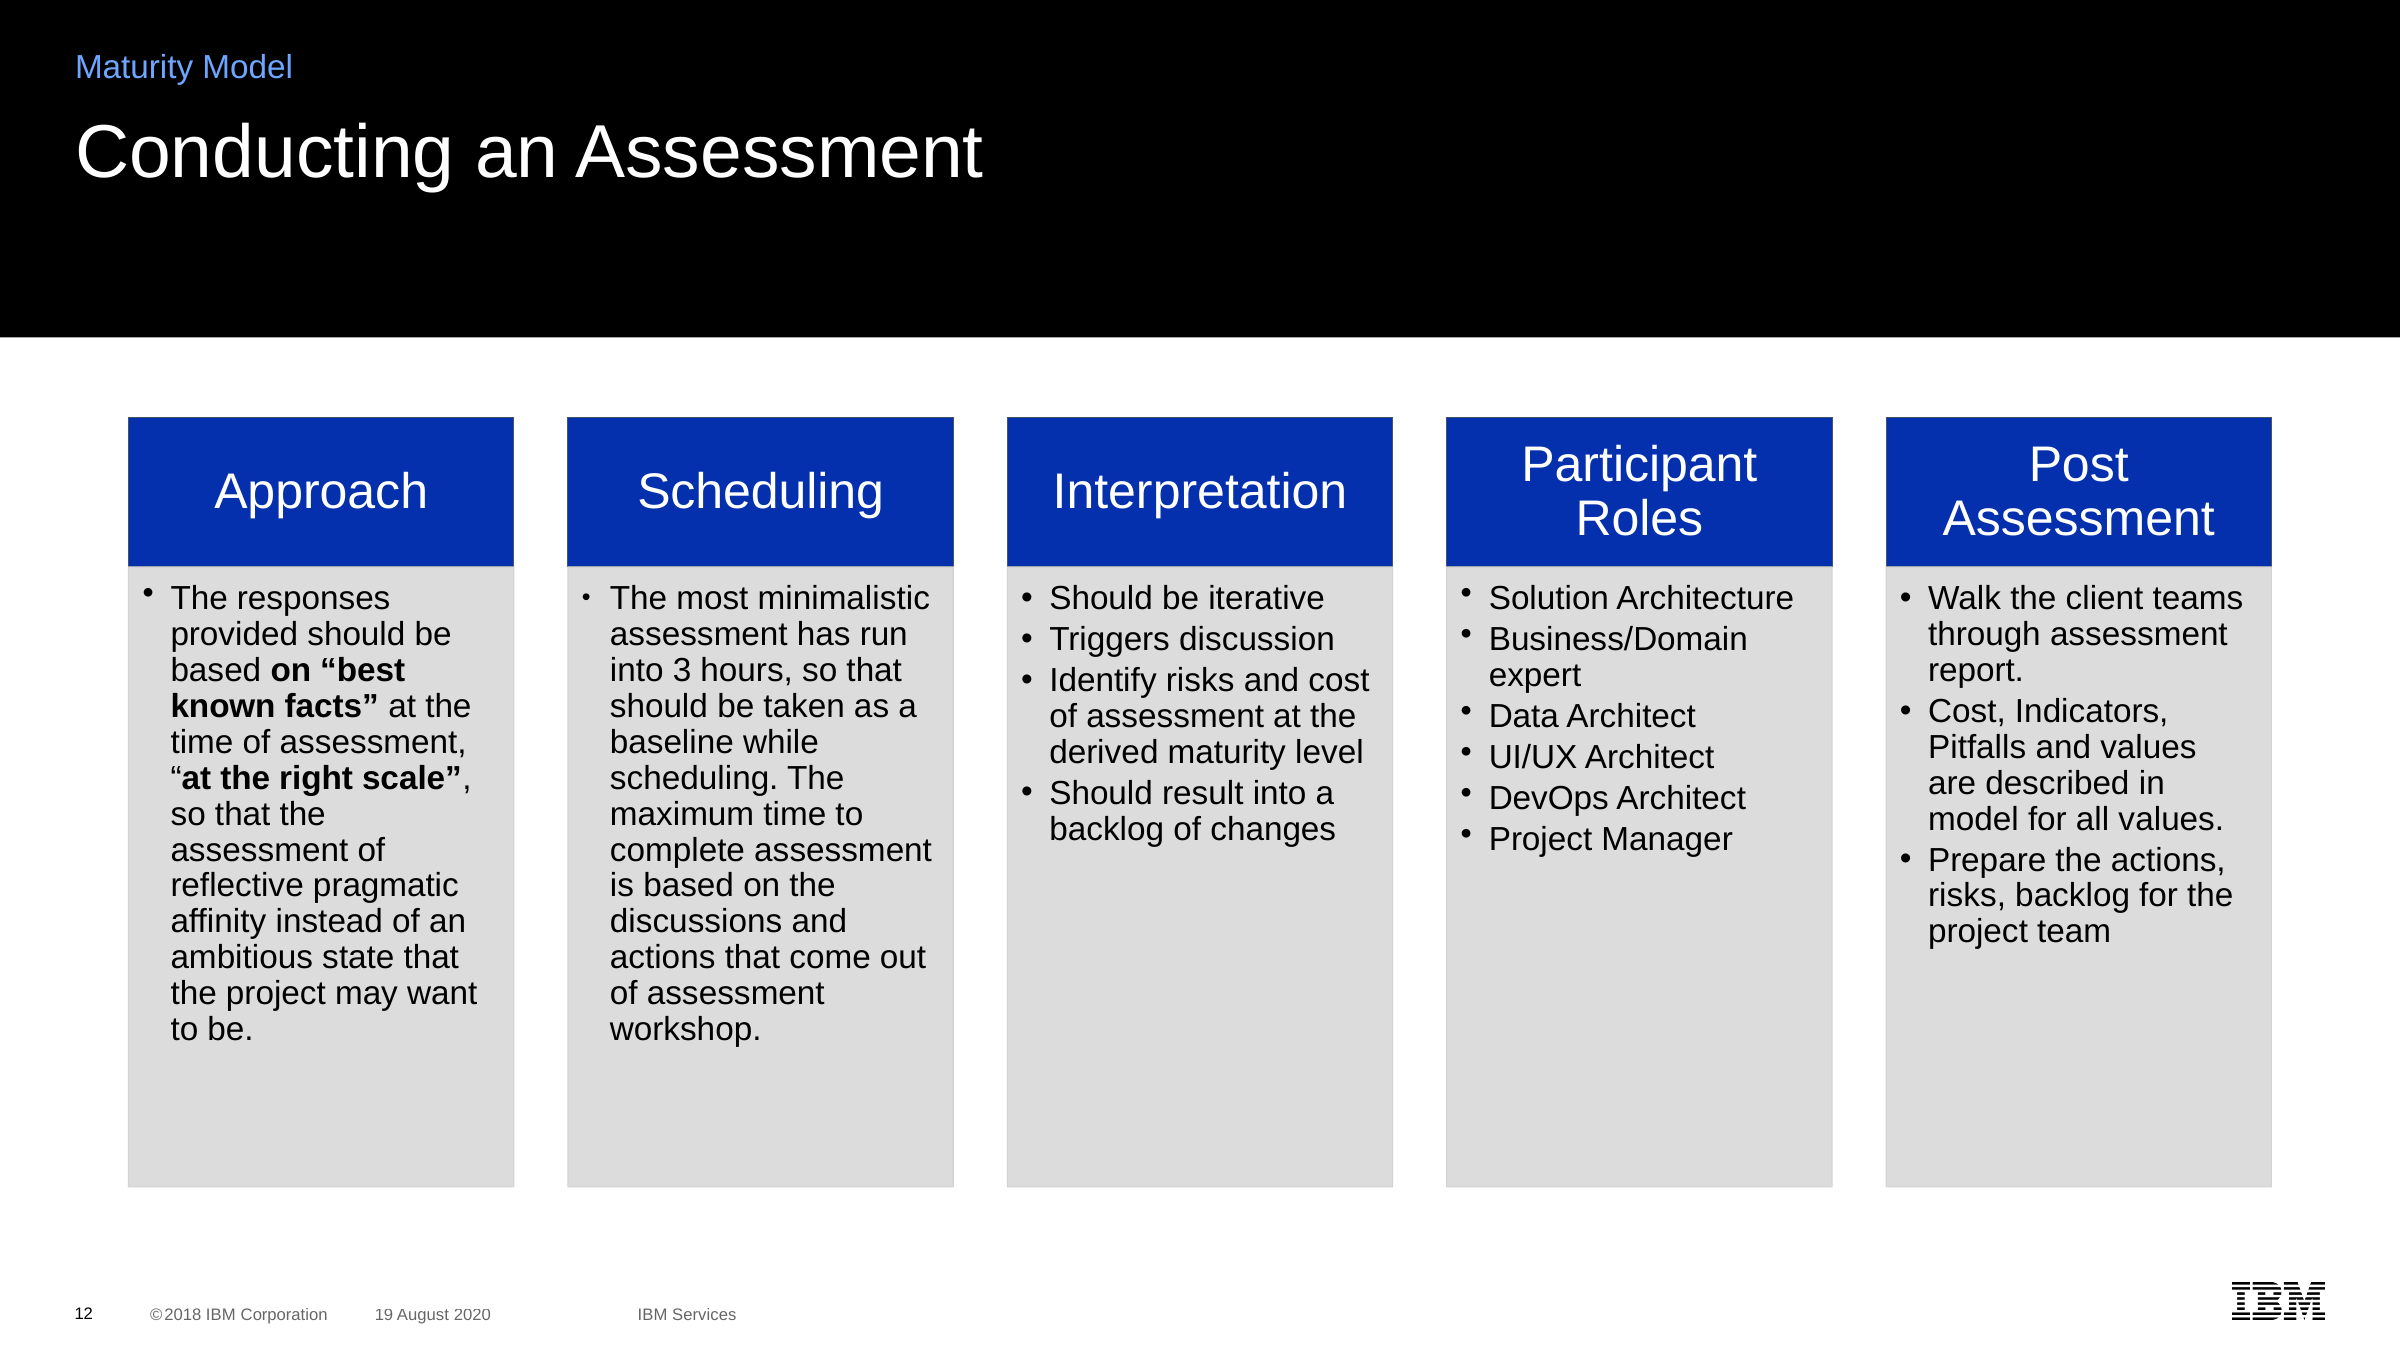

Maturity Model
# Conducting an Assessment
Approach
The responses provided should be based on “best known facts” at the time of assessment, “at the right scale”, so that the assessment of reflective pragmatic affinity instead of an ambitious state that the project may want to be.
Scheduling
The most minimalistic assessment has run into 3 hours, so that should be taken as a baseline while scheduling. The maximum time to complete assessment is based on the discussions and actions that come out of assessment workshop.
Interpretation
Should be iterative
Triggers discussion
Identify risks and cost of assessment at the derived maturity level
Should result into a backlog of changes
Participant Roles
Solution Architecture
Business/Domain expert
Data Architect
UI/UX Architect
DevOps Architect
Project Manager
Post Assessment
Walk the client teams through assessment report.
Cost, Indicators, Pitfalls and values are described in model for all values.
Prepare the actions, risks, backlog for the project team